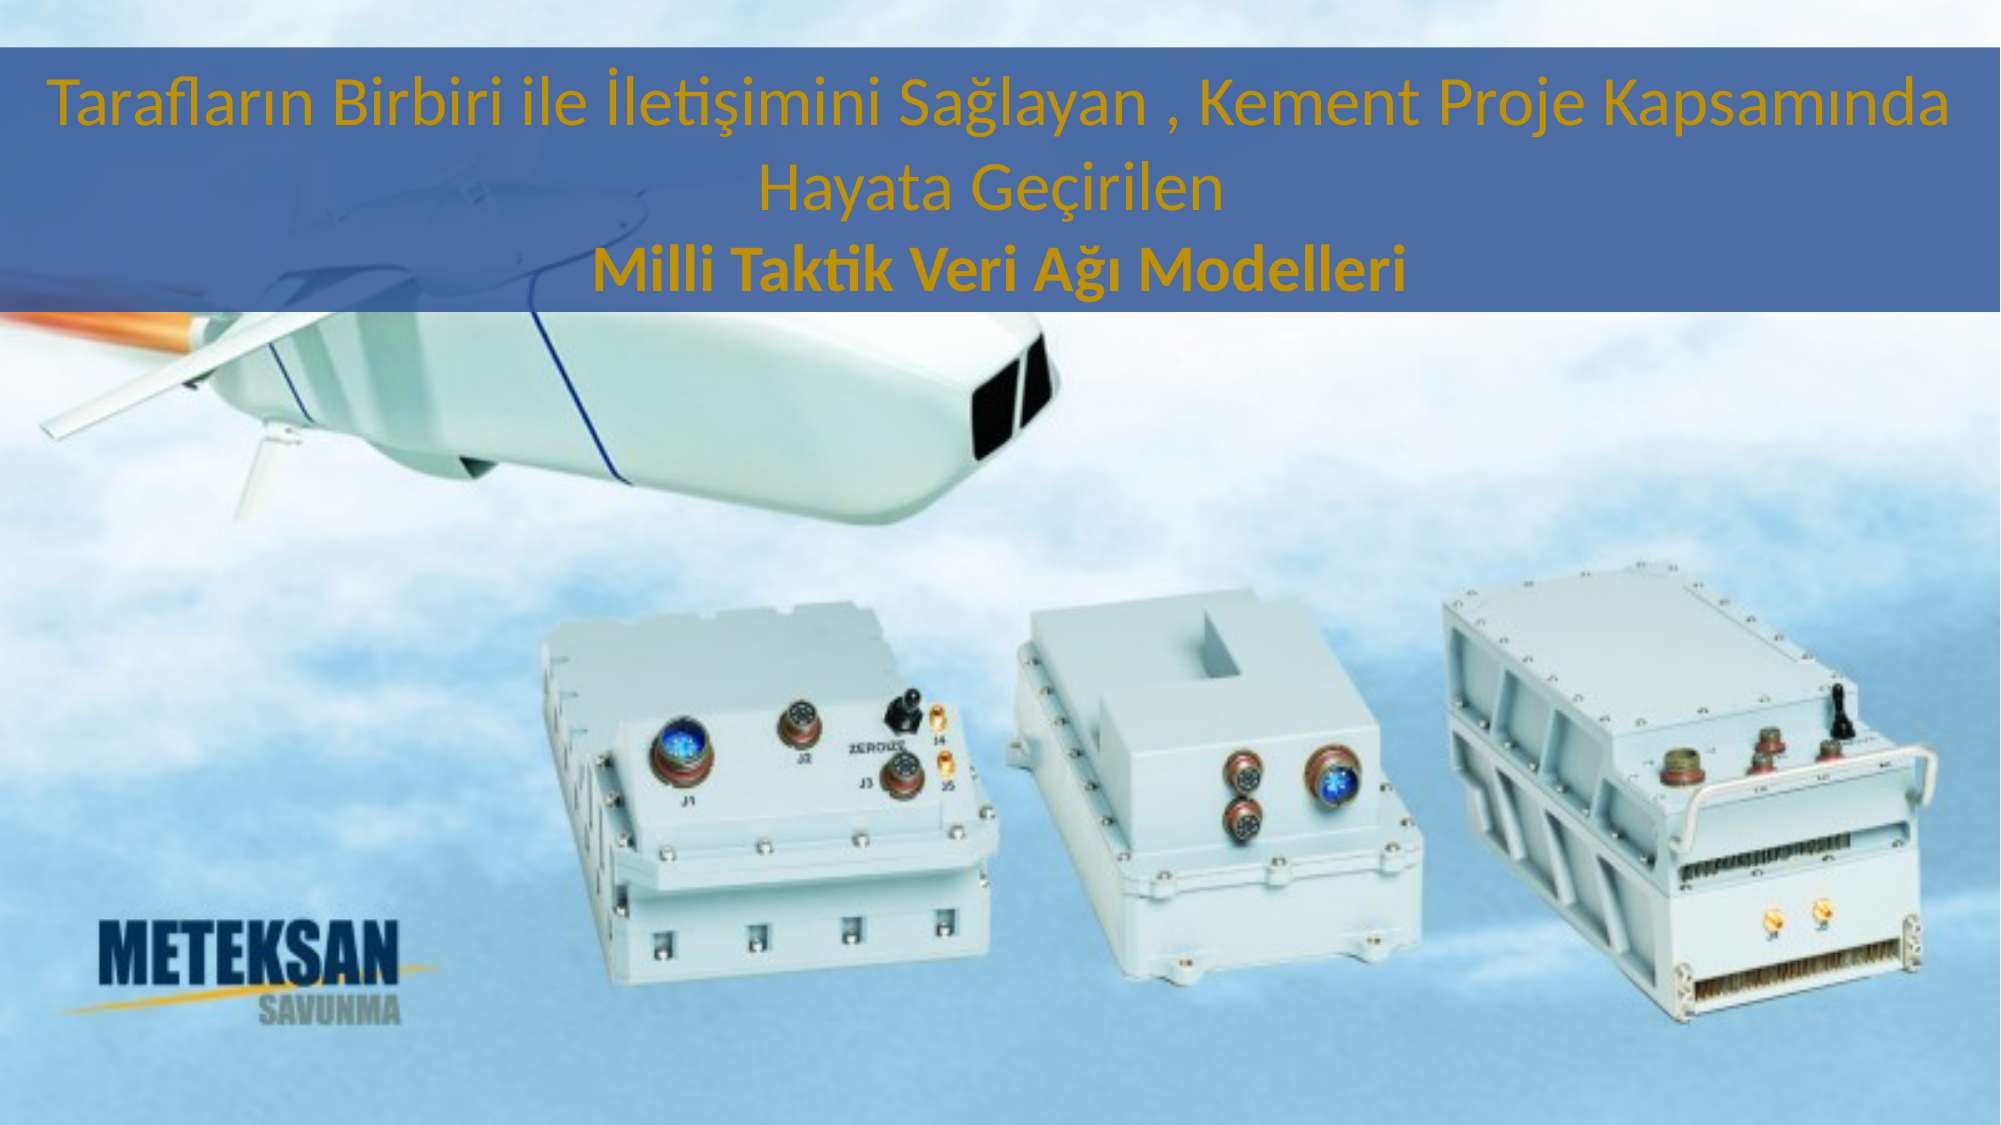

Tarafların Birbiri ile İletişimini Sağlayan , Kement Proje Kapsamında Hayata Geçirilen
Milli Taktik Veri Ağı Modelleri